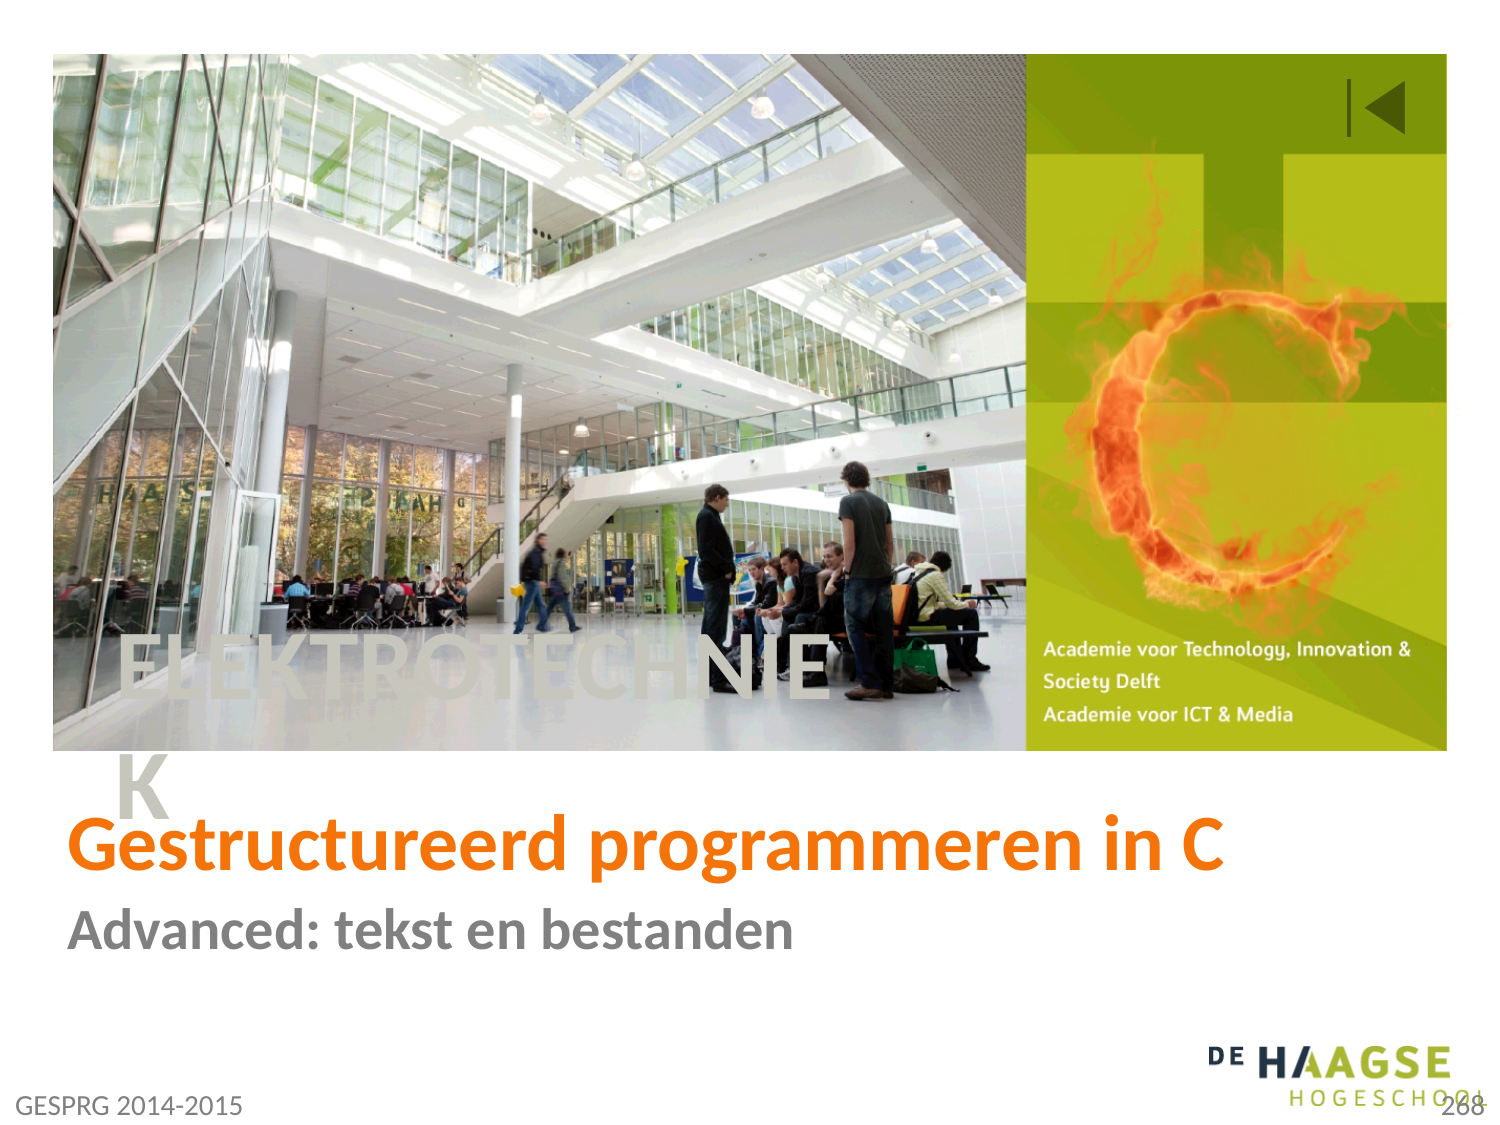

Advanced: tekst en bestanden
GESPRG 2014-2015
268